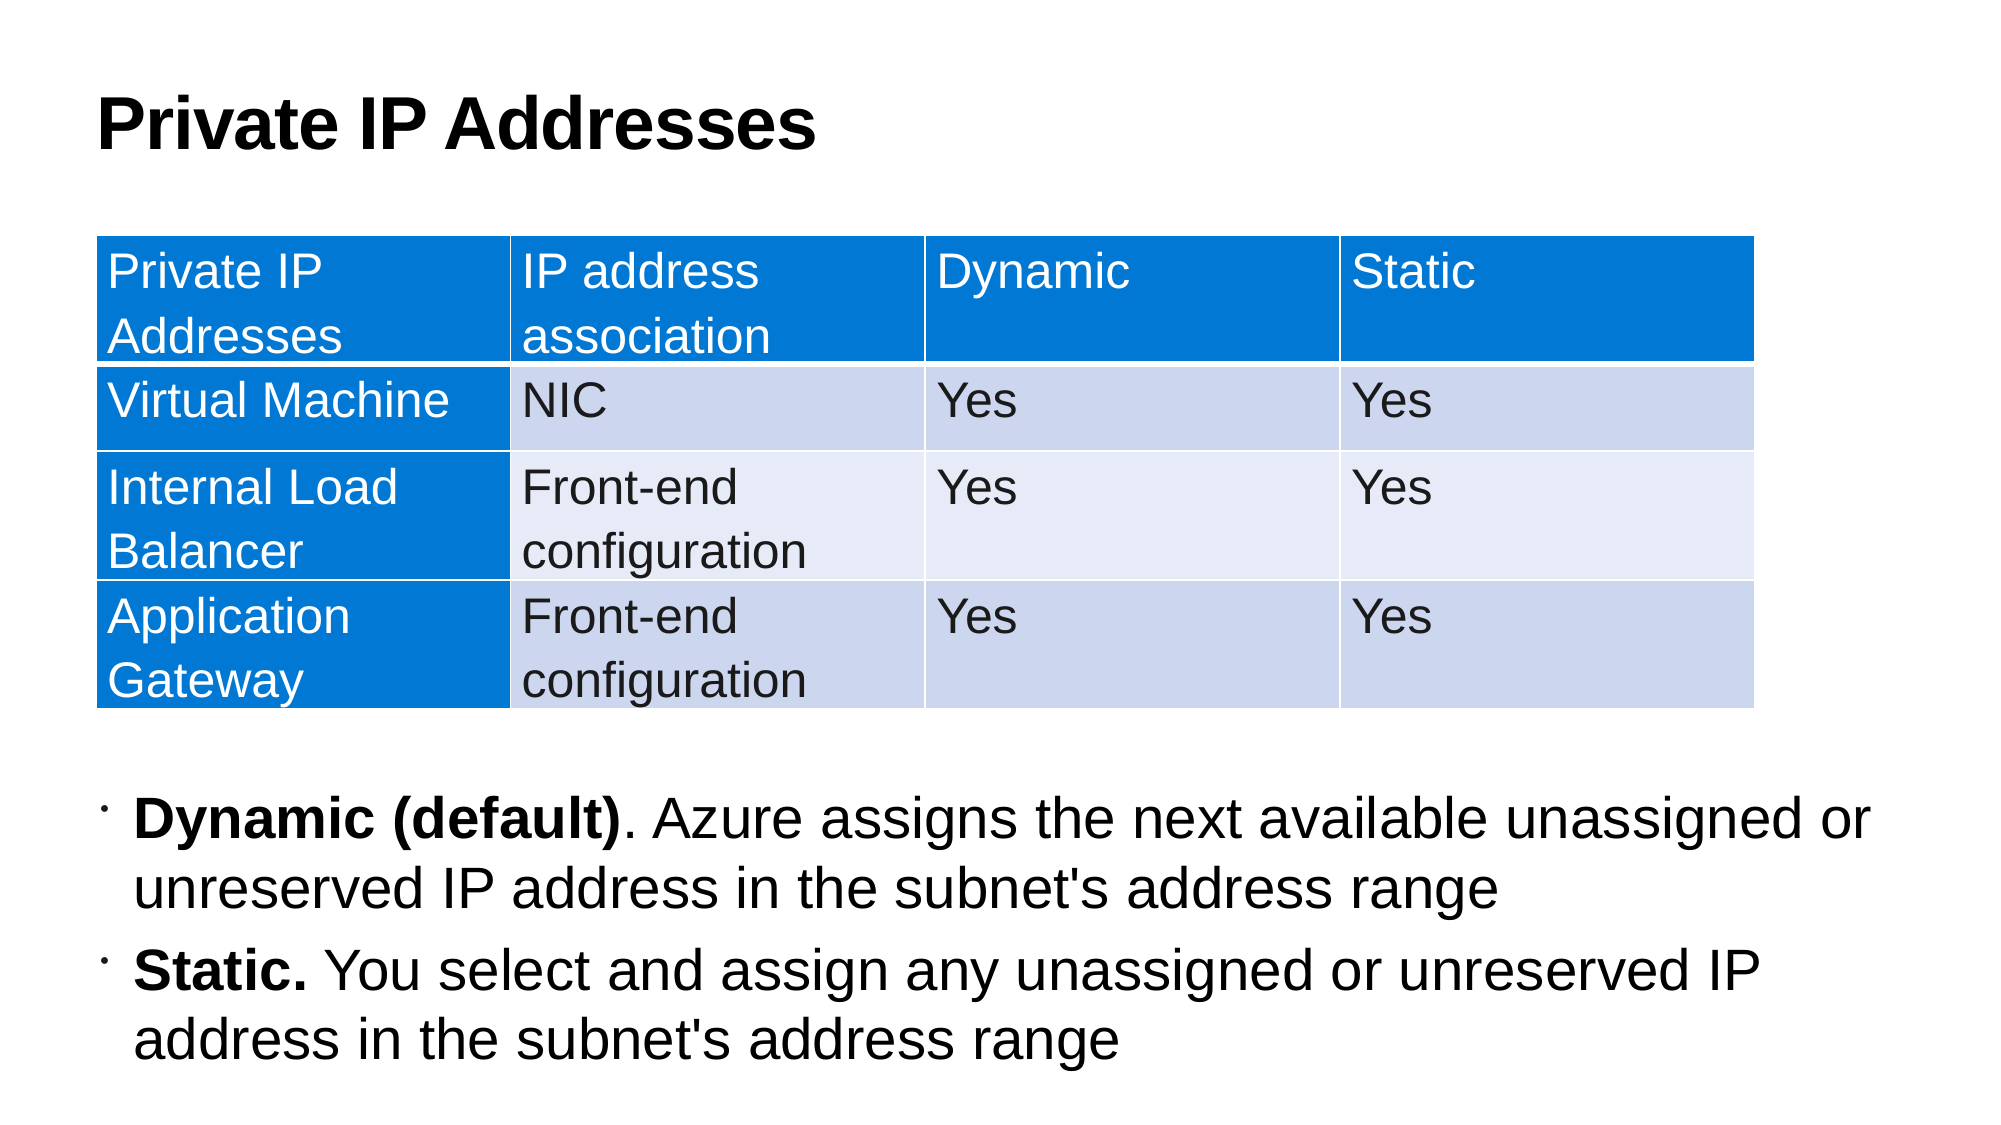

# Private IP Addresses
| Private IP Addresses | IP address association | Dynamic | Static |
| --- | --- | --- | --- |
| Virtual Machine | NIC | Yes | Yes |
| Internal Load Balancer | Front-end configuration | Yes | Yes |
| Application Gateway | Front-end configuration | Yes | Yes |

Dynamic (default). Azure assigns the next available unassigned or unreserved IP address in the subnet's address range
Static. You select and assign any unassigned or unreserved IP address in the subnet's address range